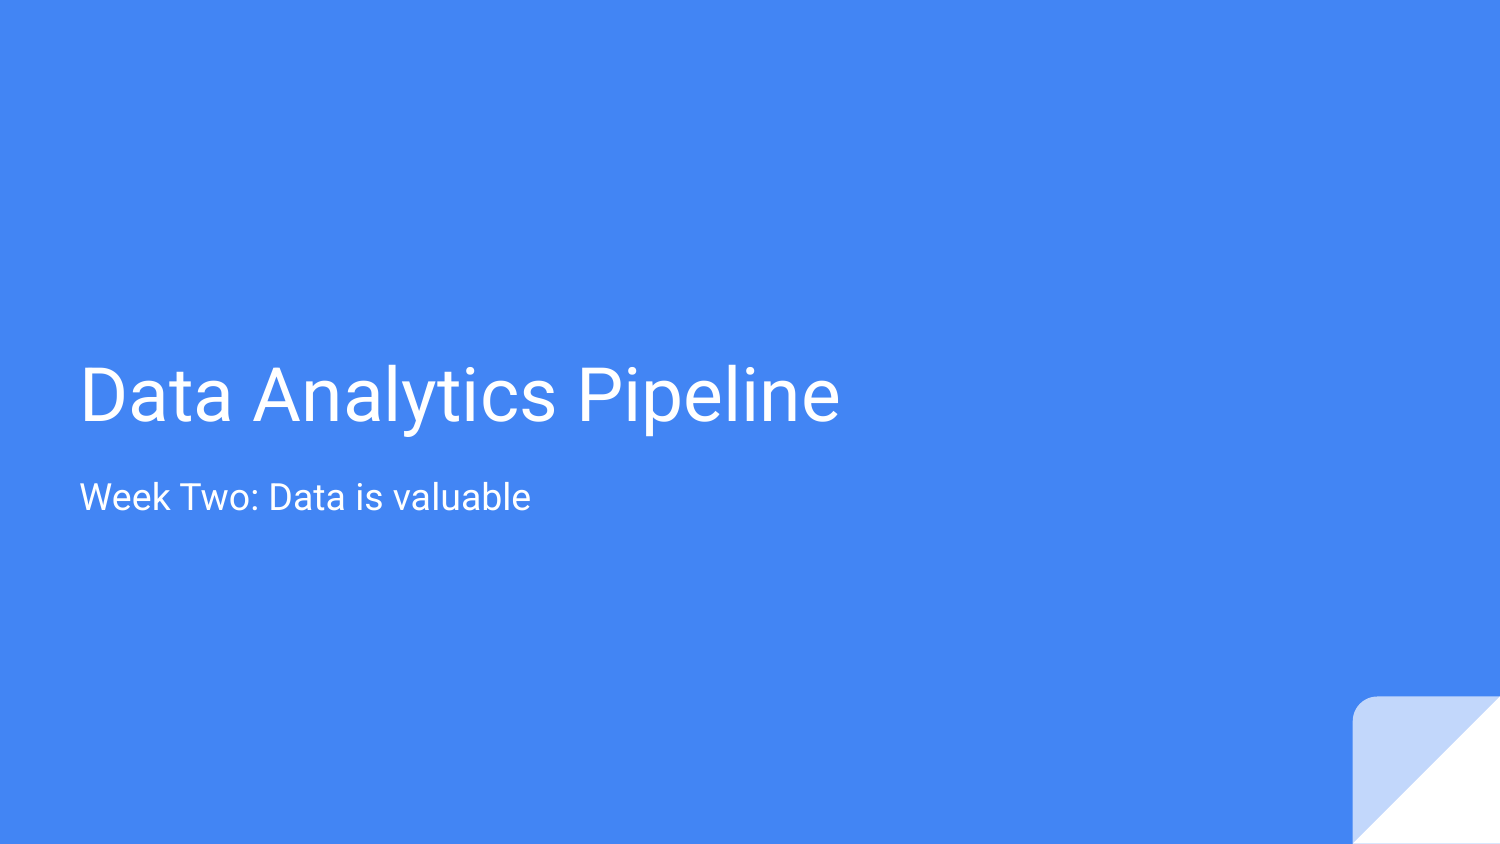

# Data Analytics Pipeline
Week Two: Data is valuable